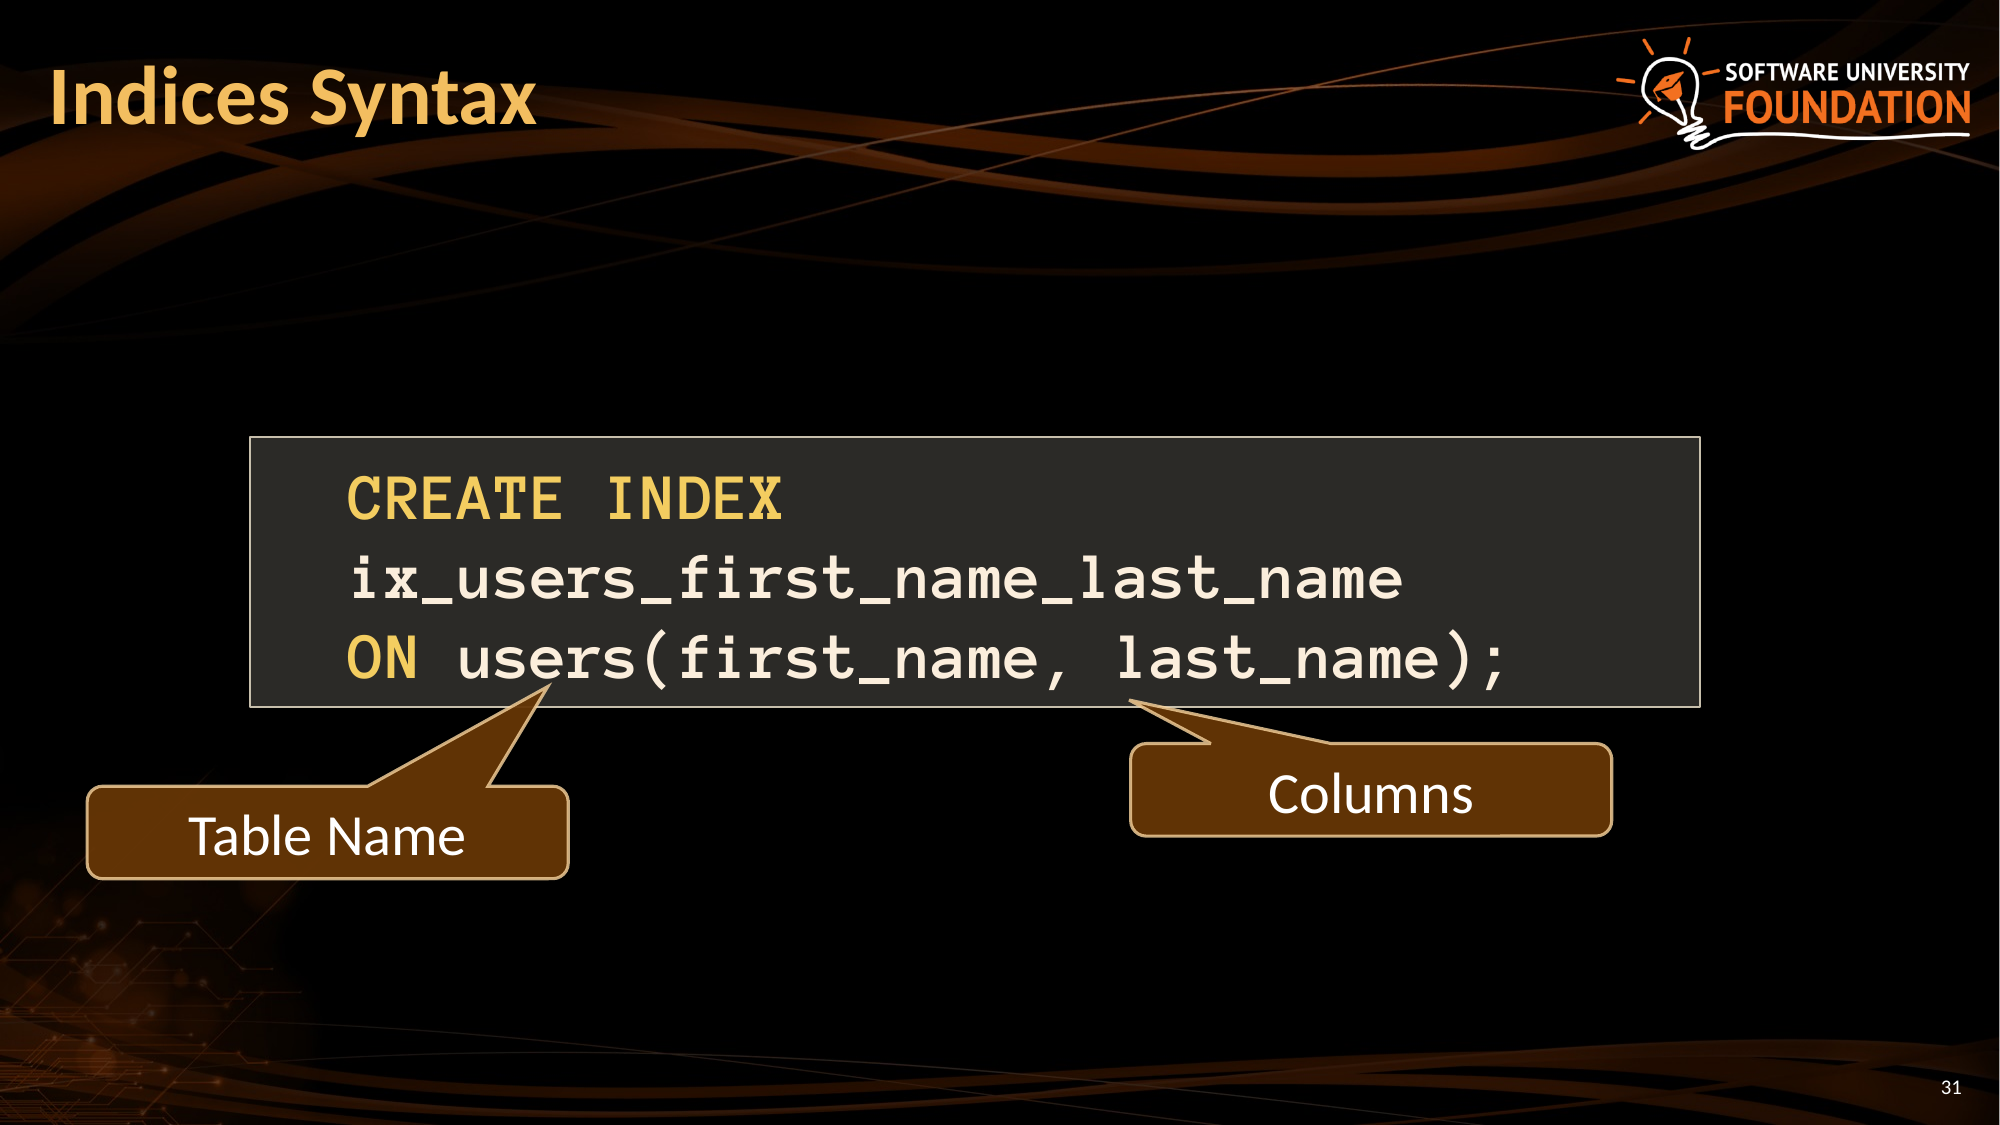

# Indices Syntax
CREATE INDEX 	ix_users_first_name_last_name
ON users(first_name, last_name);
Columns
Table Name
31